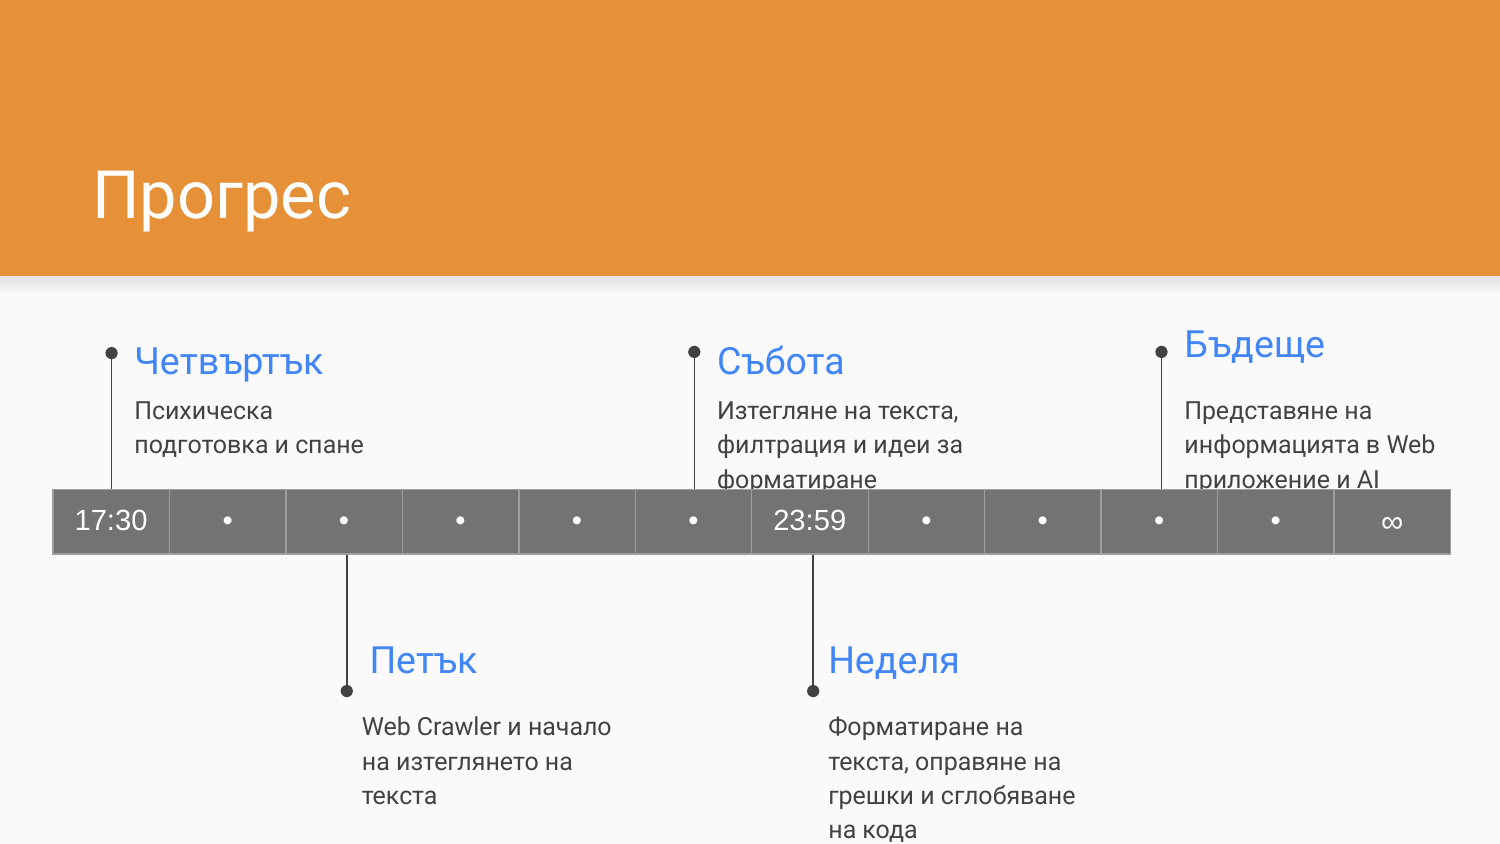

# Прогрес
Бъдеще
Четвъртък
Събота
Психическа подготовка и спане
Изтегляне на текста, филтрация и идеи за форматиране
Представяне на информацията в Web приложение и AI
| 17:30 | • | • | • | • | • | 23:59 | • | • | • | • | ∞ |
| --- | --- | --- | --- | --- | --- | --- | --- | --- | --- | --- | --- |
Петък
Неделя
Web Crawler и начало на изтеглянето на текста
Форматиране на текста, оправяне на грешки и сглобяване на кода